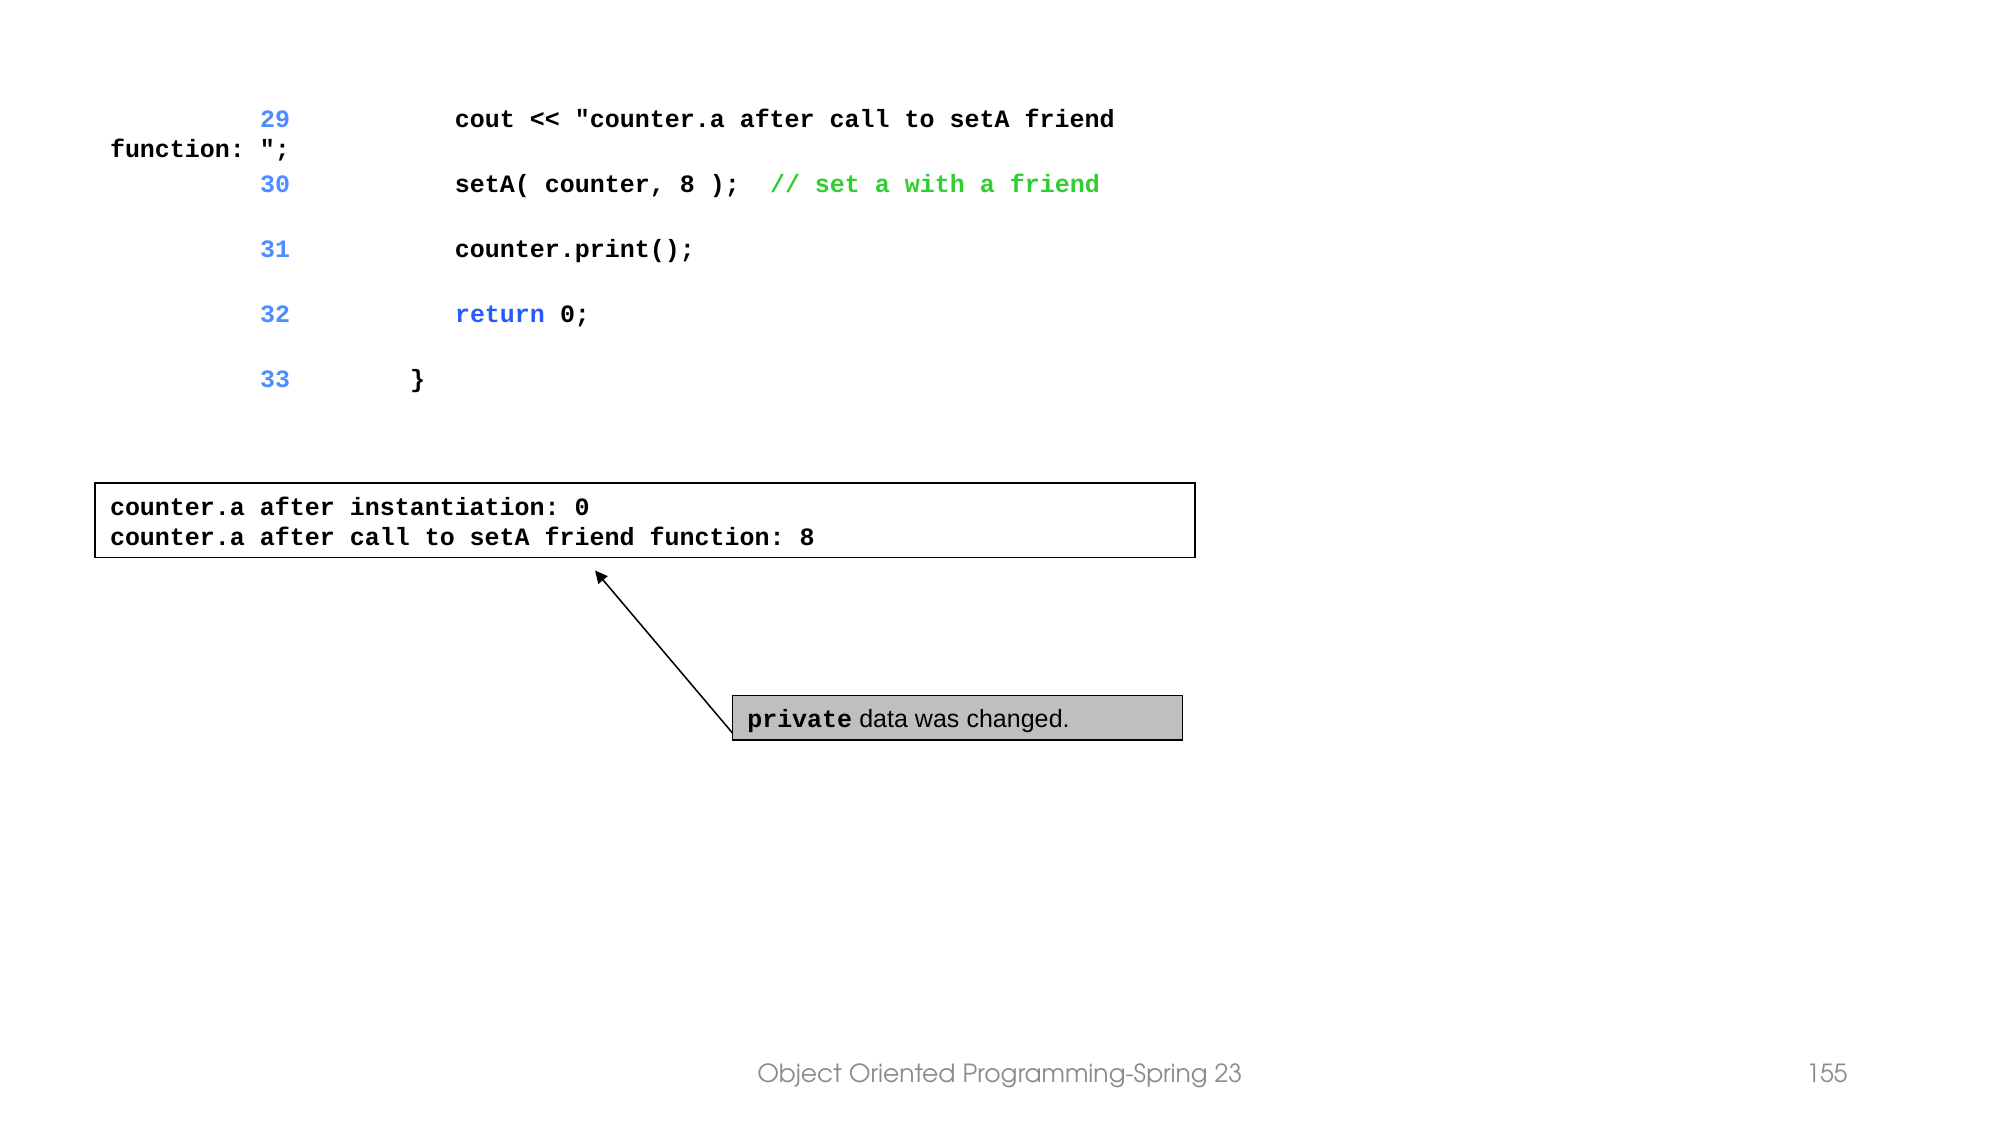

29	   cout << "counter.a after call to setA friend function: ";

	30	   setA( counter, 8 );  // set a with a friend

	31	   counter.print();

	32	   return 0;

	33	}

counter.a after instantiation: 0
counter.a after call to setA friend function: 8

private data was changed.
Object Oriented Programming-Spring 23
155